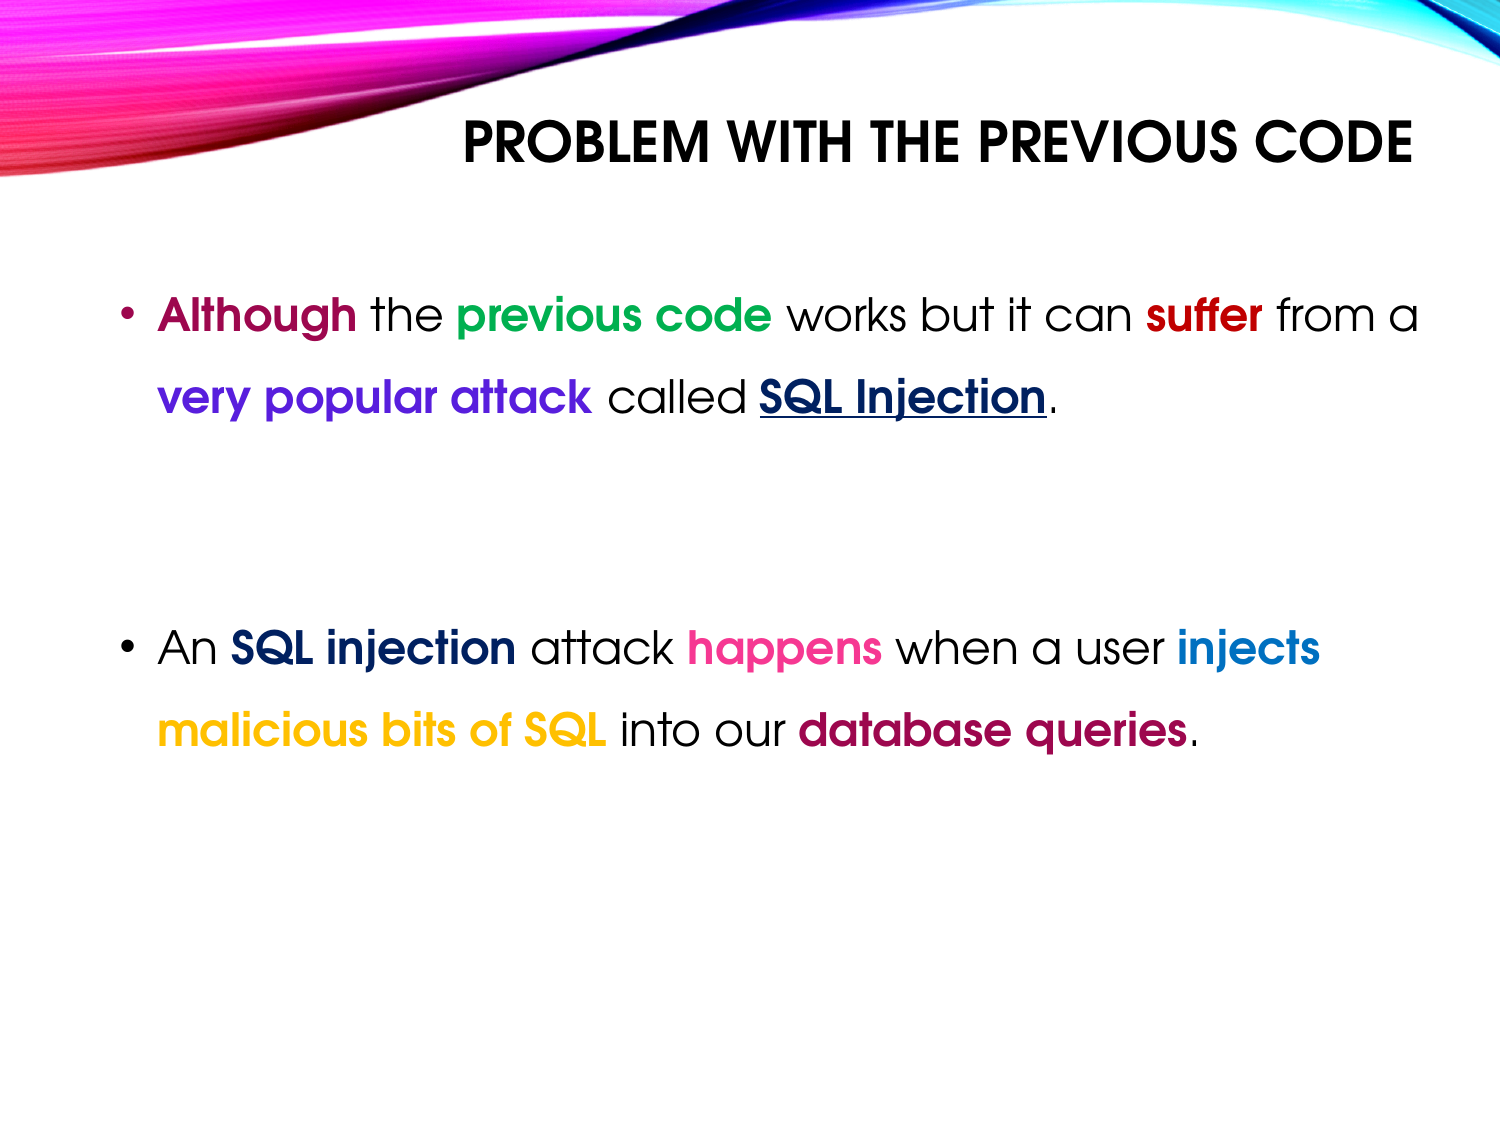

# Problem with the previous code
Although the previous code works but it can suffer from a very popular attack called SQL Injection.

An SQL injection attack happens when a user injects malicious bits of SQL into our database queries.